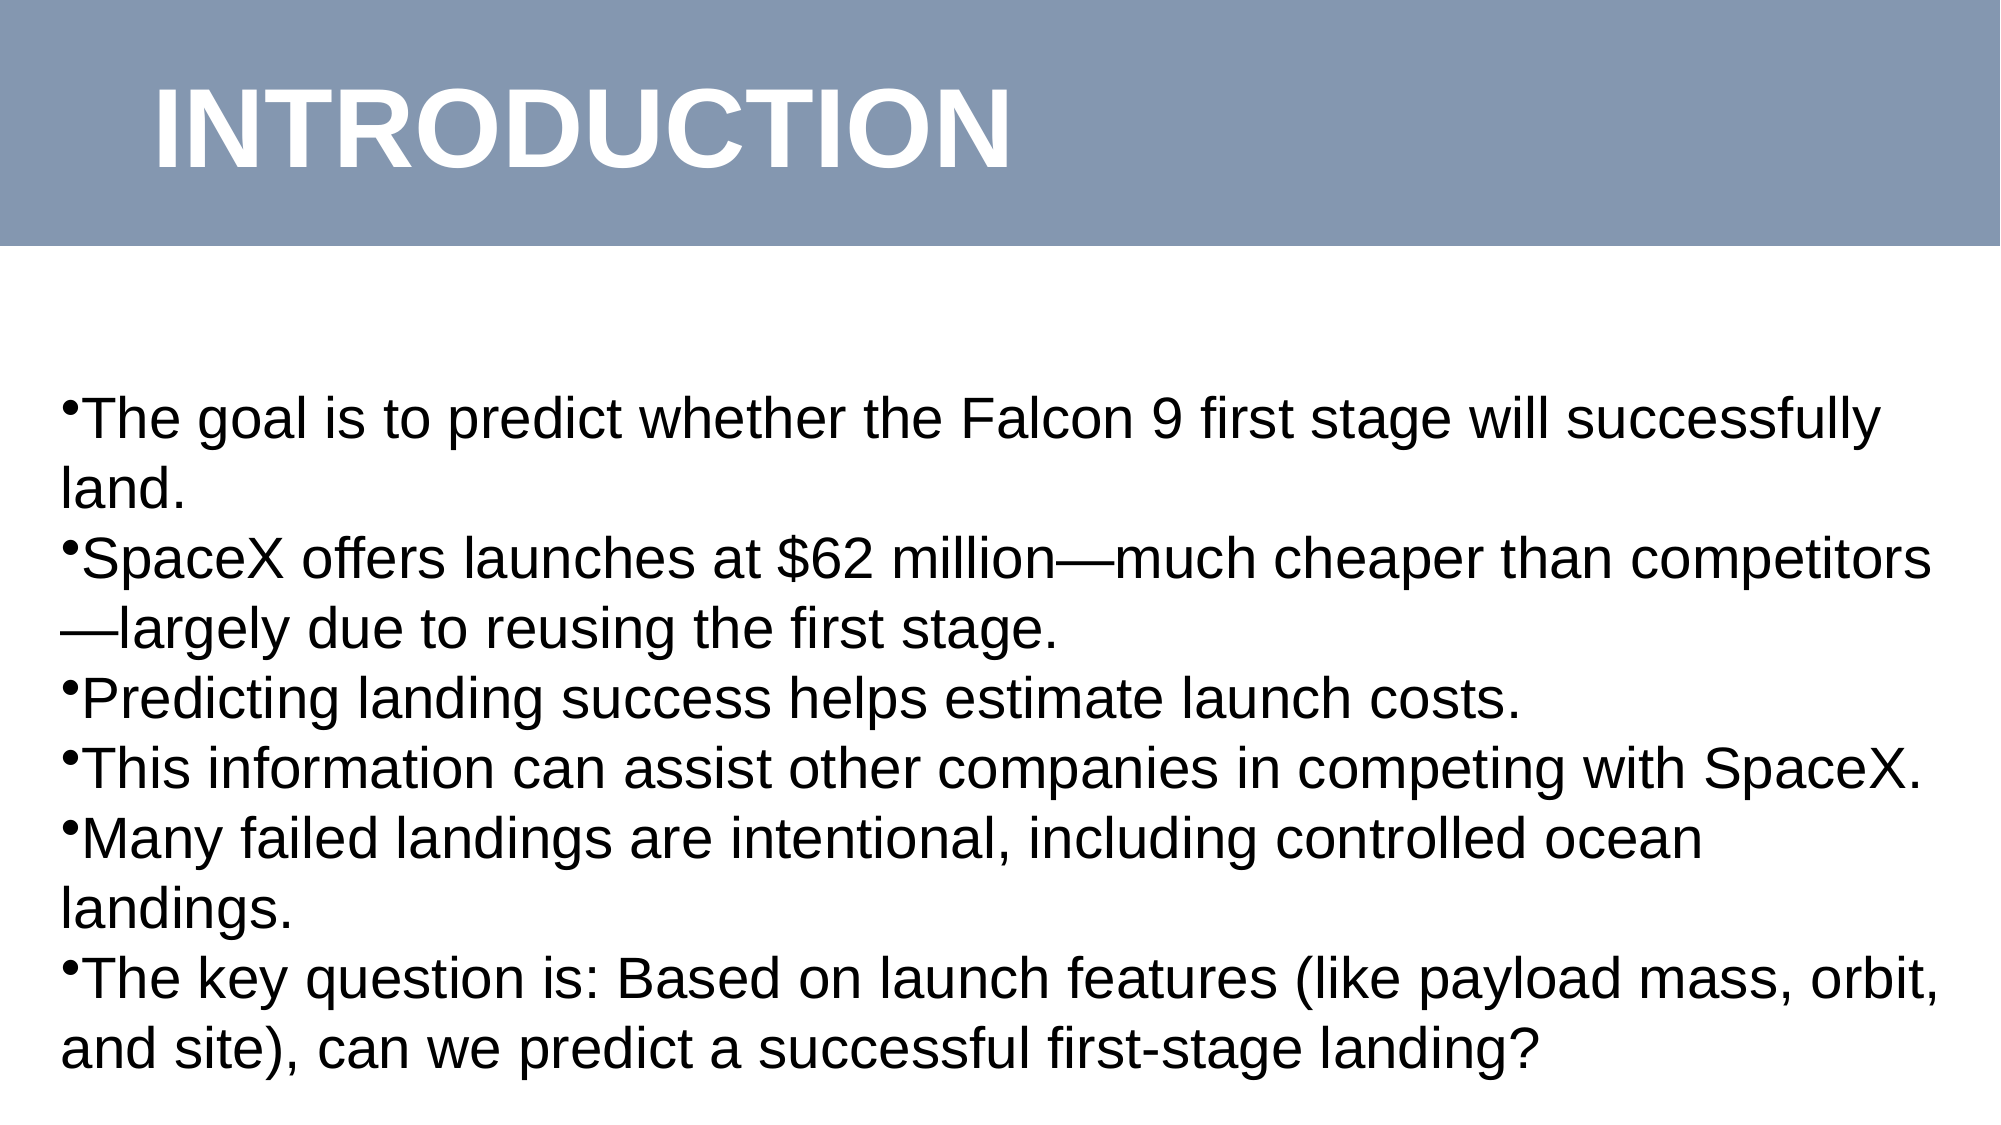

# Outline
INTRODUCTION
The goal is to predict whether the Falcon 9 first stage will successfully land.
SpaceX offers launches at $62 million—much cheaper than competitors—largely due to reusing the first stage.
Predicting landing success helps estimate launch costs.
This information can assist other companies in competing with SpaceX.
Many failed landings are intentional, including controlled ocean landings.
The key question is: Based on launch features (like payload mass, orbit, and site), can we predict a successful first-stage landing?